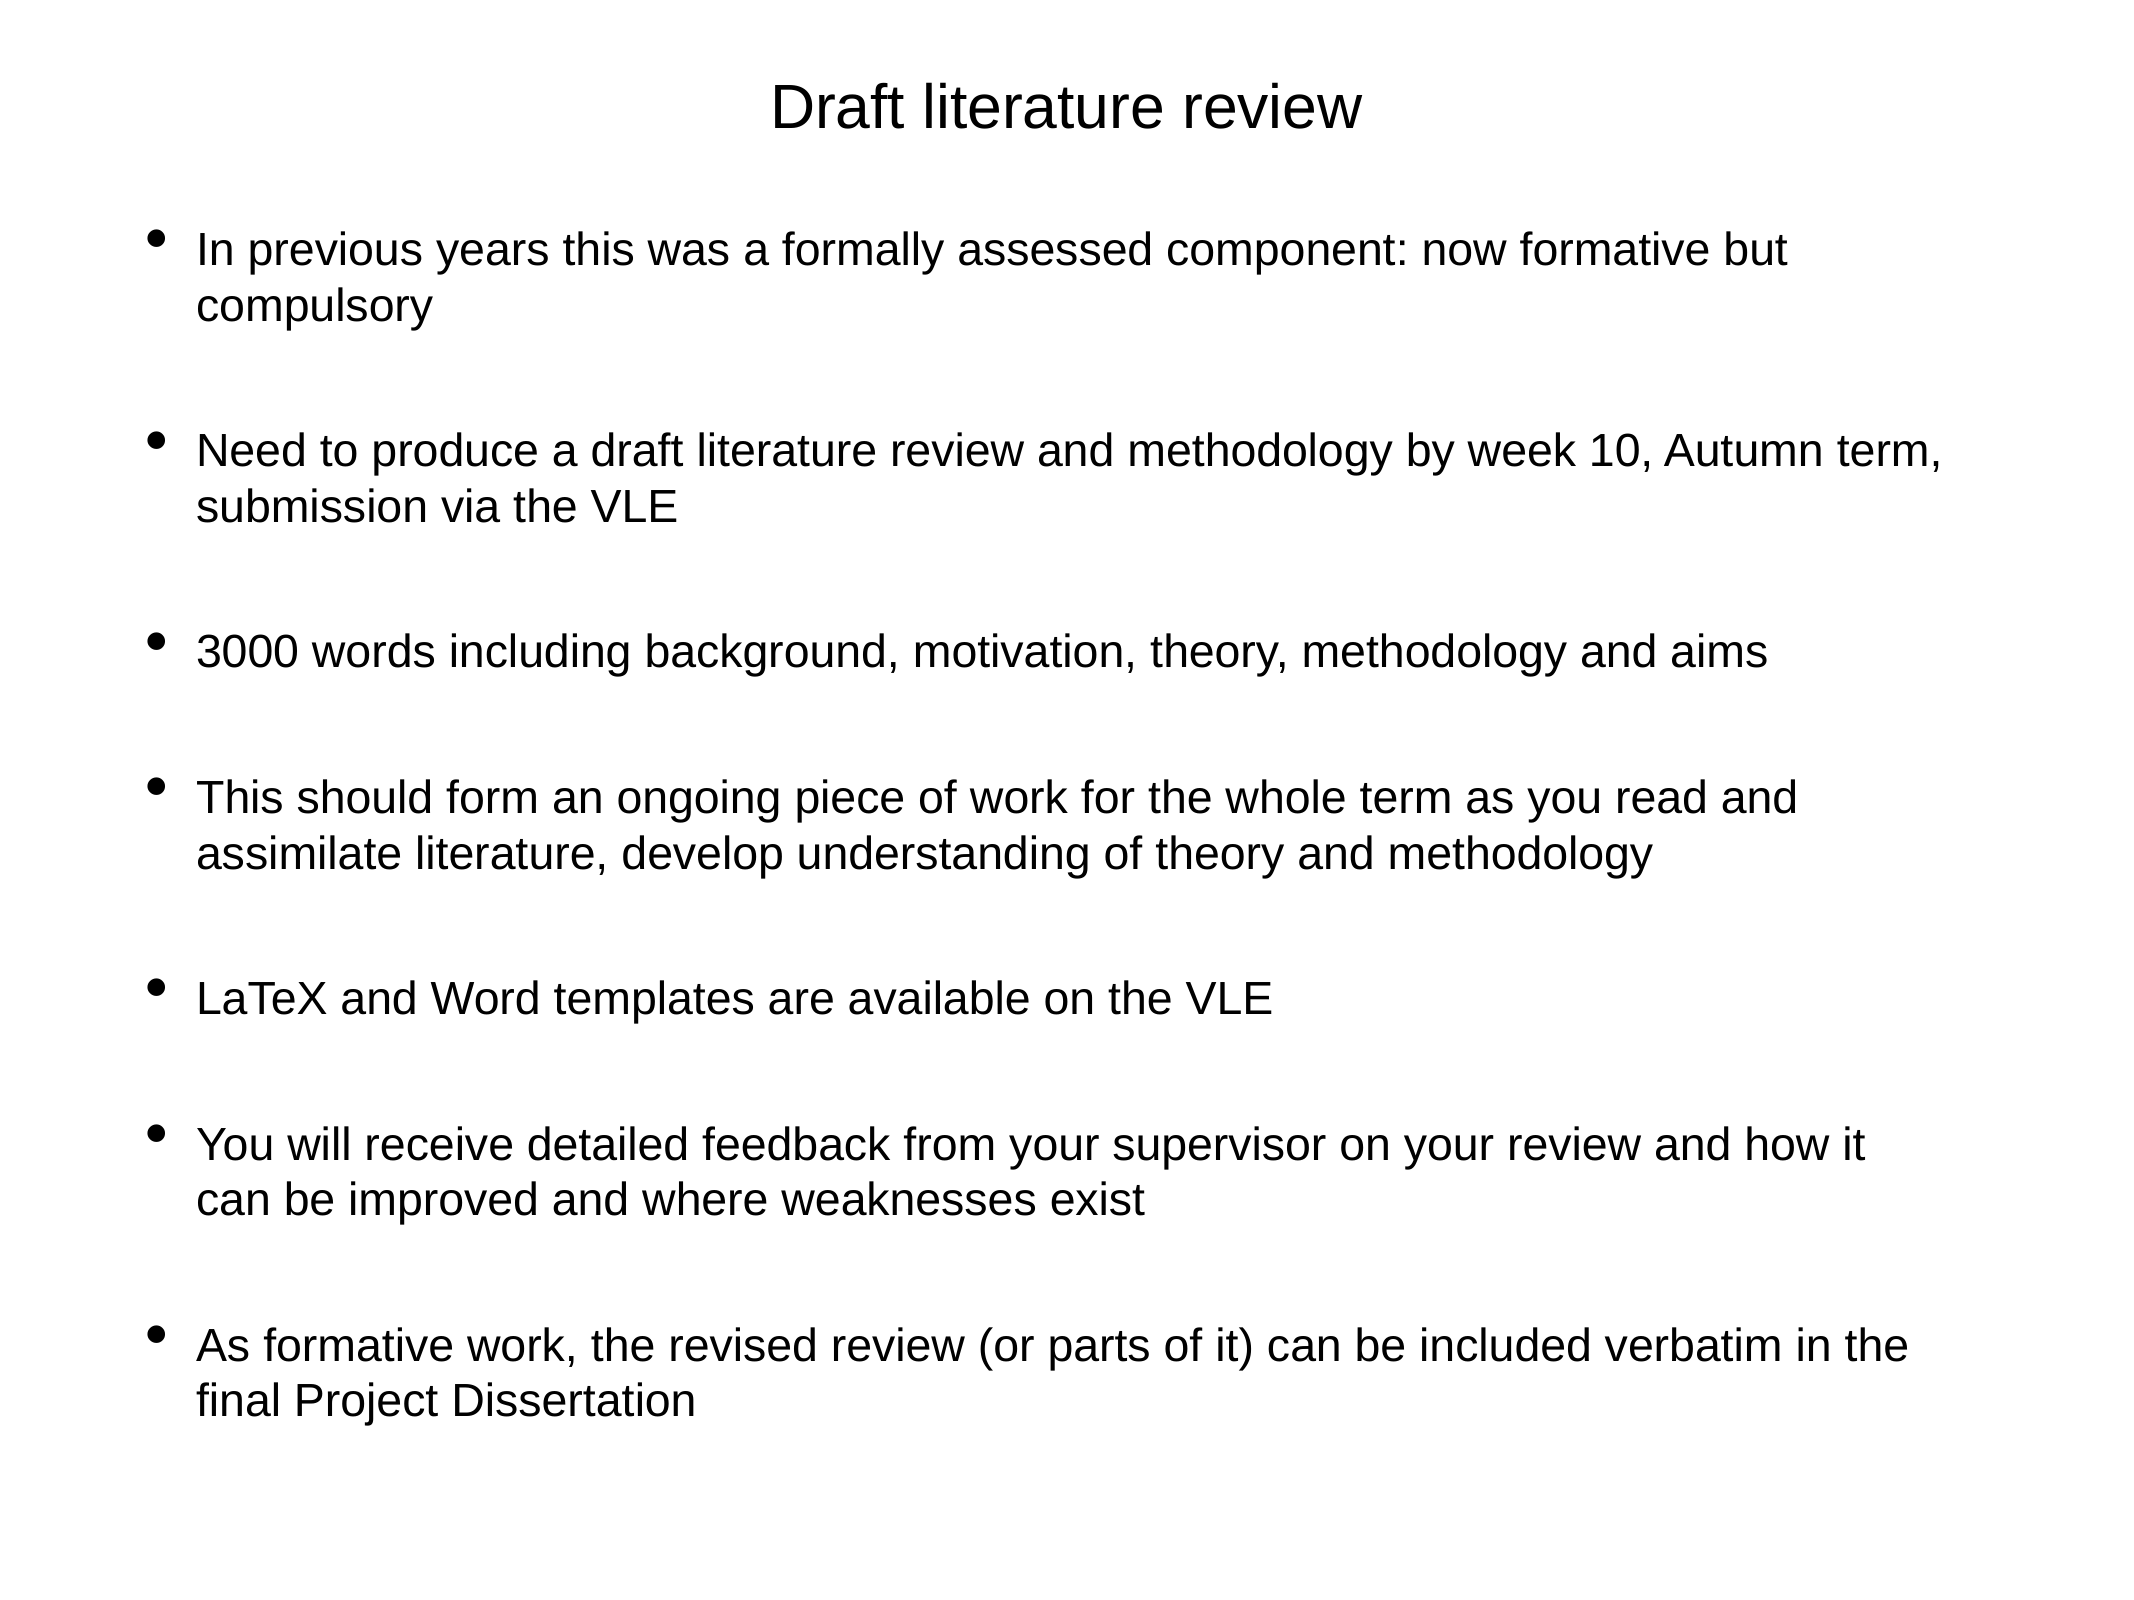

# Draft literature review
In previous years this was a formally assessed component: now formative but compulsory
Need to produce a draft literature review and methodology by week 10, Autumn term, submission via the VLE
3000 words including background, motivation, theory, methodology and aims
This should form an ongoing piece of work for the whole term as you read and assimilate literature, develop understanding of theory and methodology
LaTeX and Word templates are available on the VLE
You will receive detailed feedback from your supervisor on your review and how it can be improved and where weaknesses exist
As formative work, the revised review (or parts of it) can be included verbatim in the final Project Dissertation